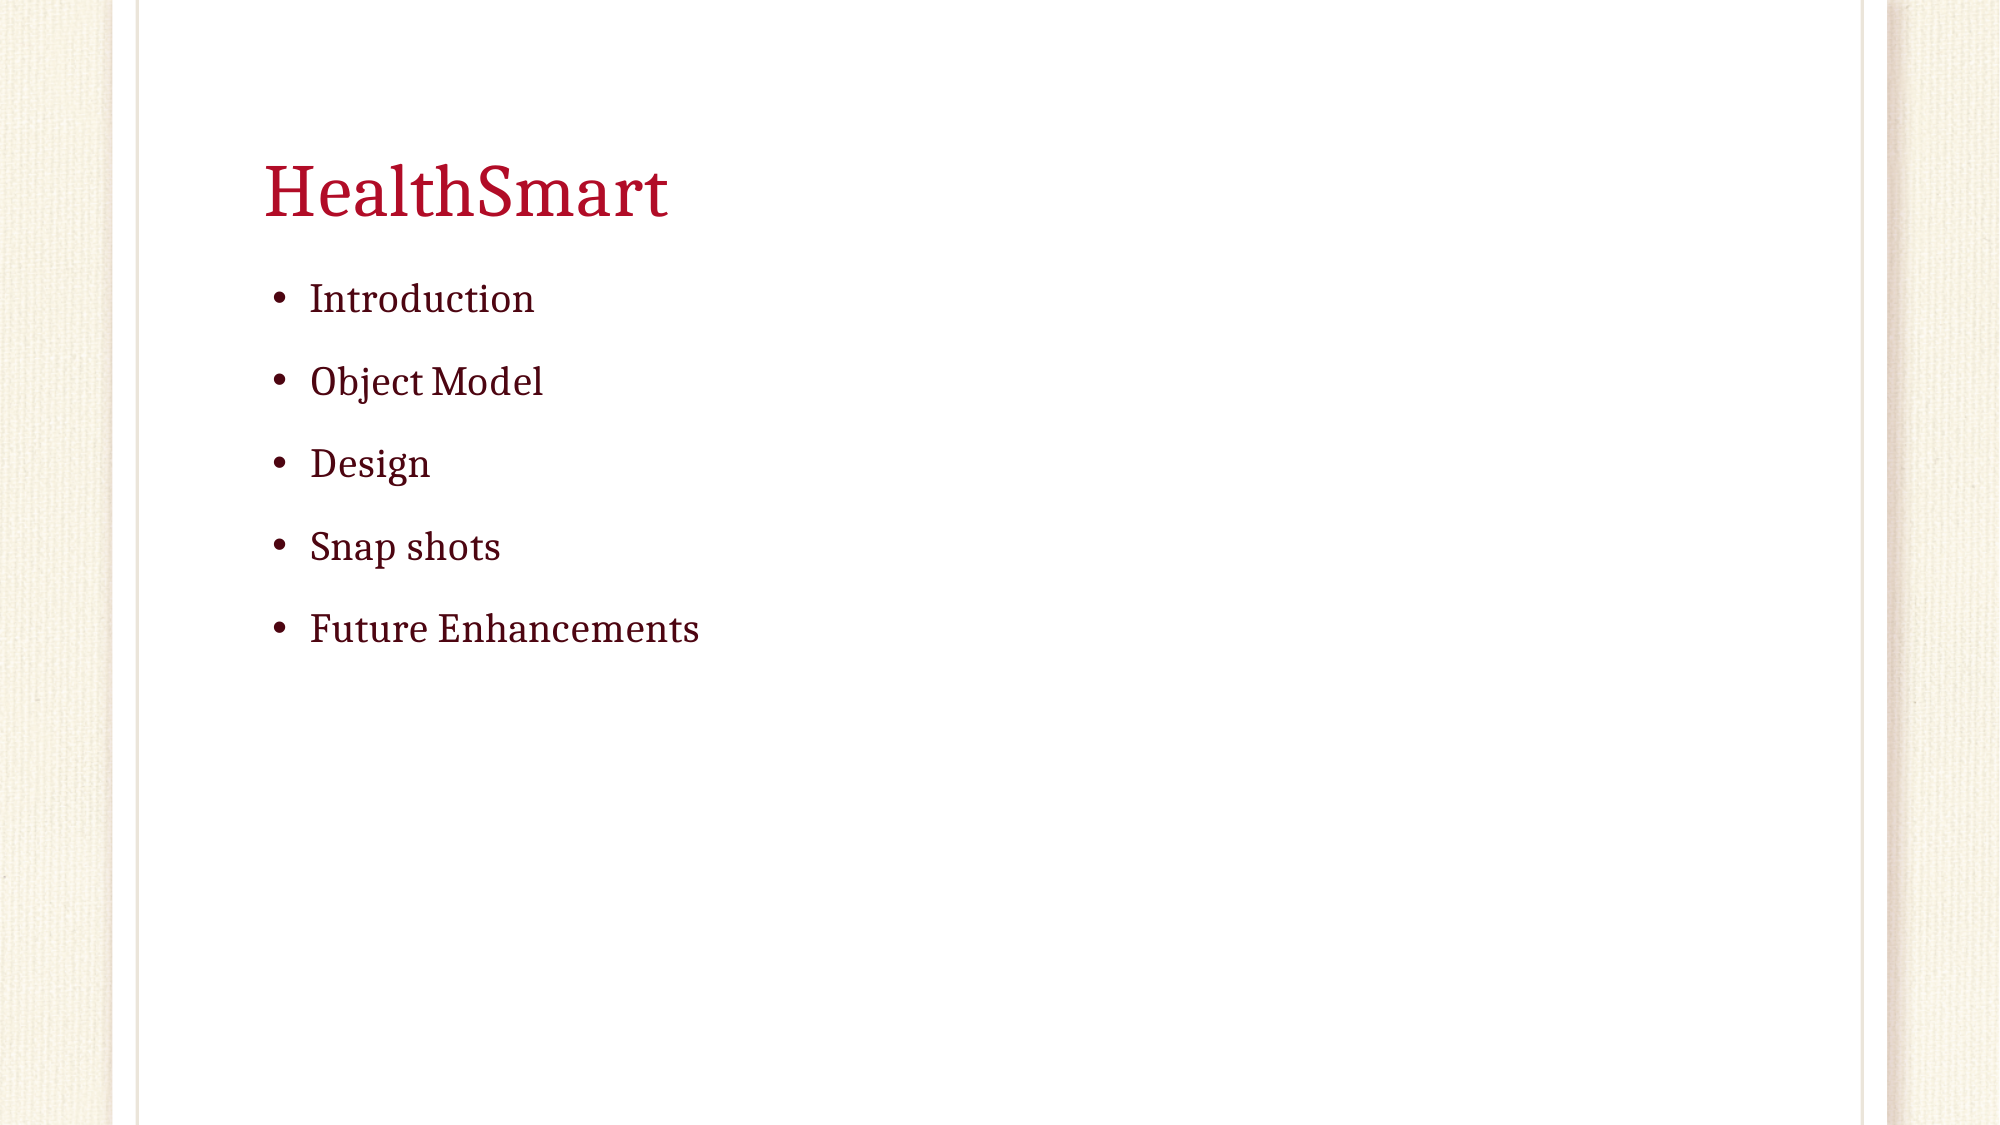

# HealthSmart
Introduction
Object Model
Design
Snap shots
Future Enhancements